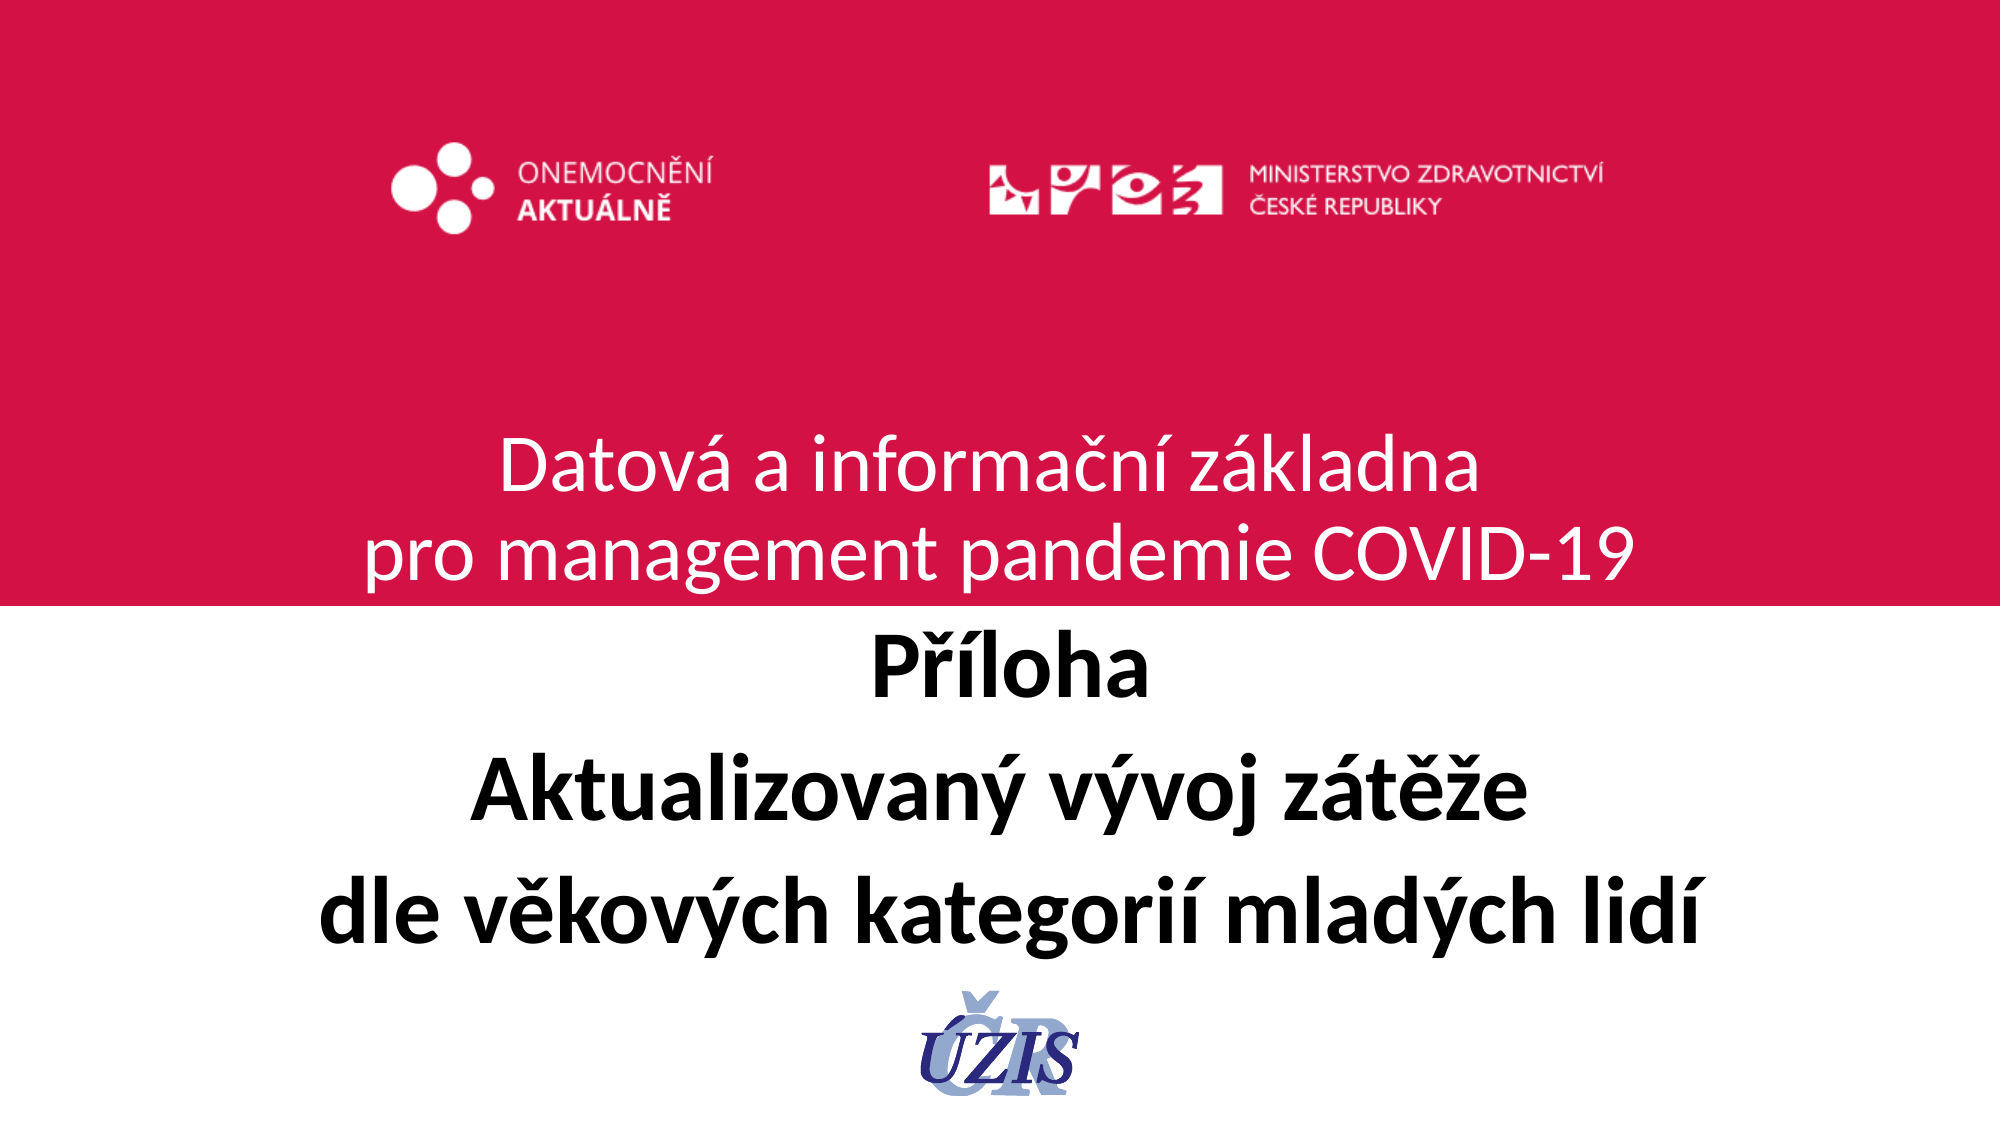

# Datová a informační základna pro management pandemie COVID-19
Příloha
Aktualizovaný vývoj zátěže
dle věkových kategorií mladých lidí